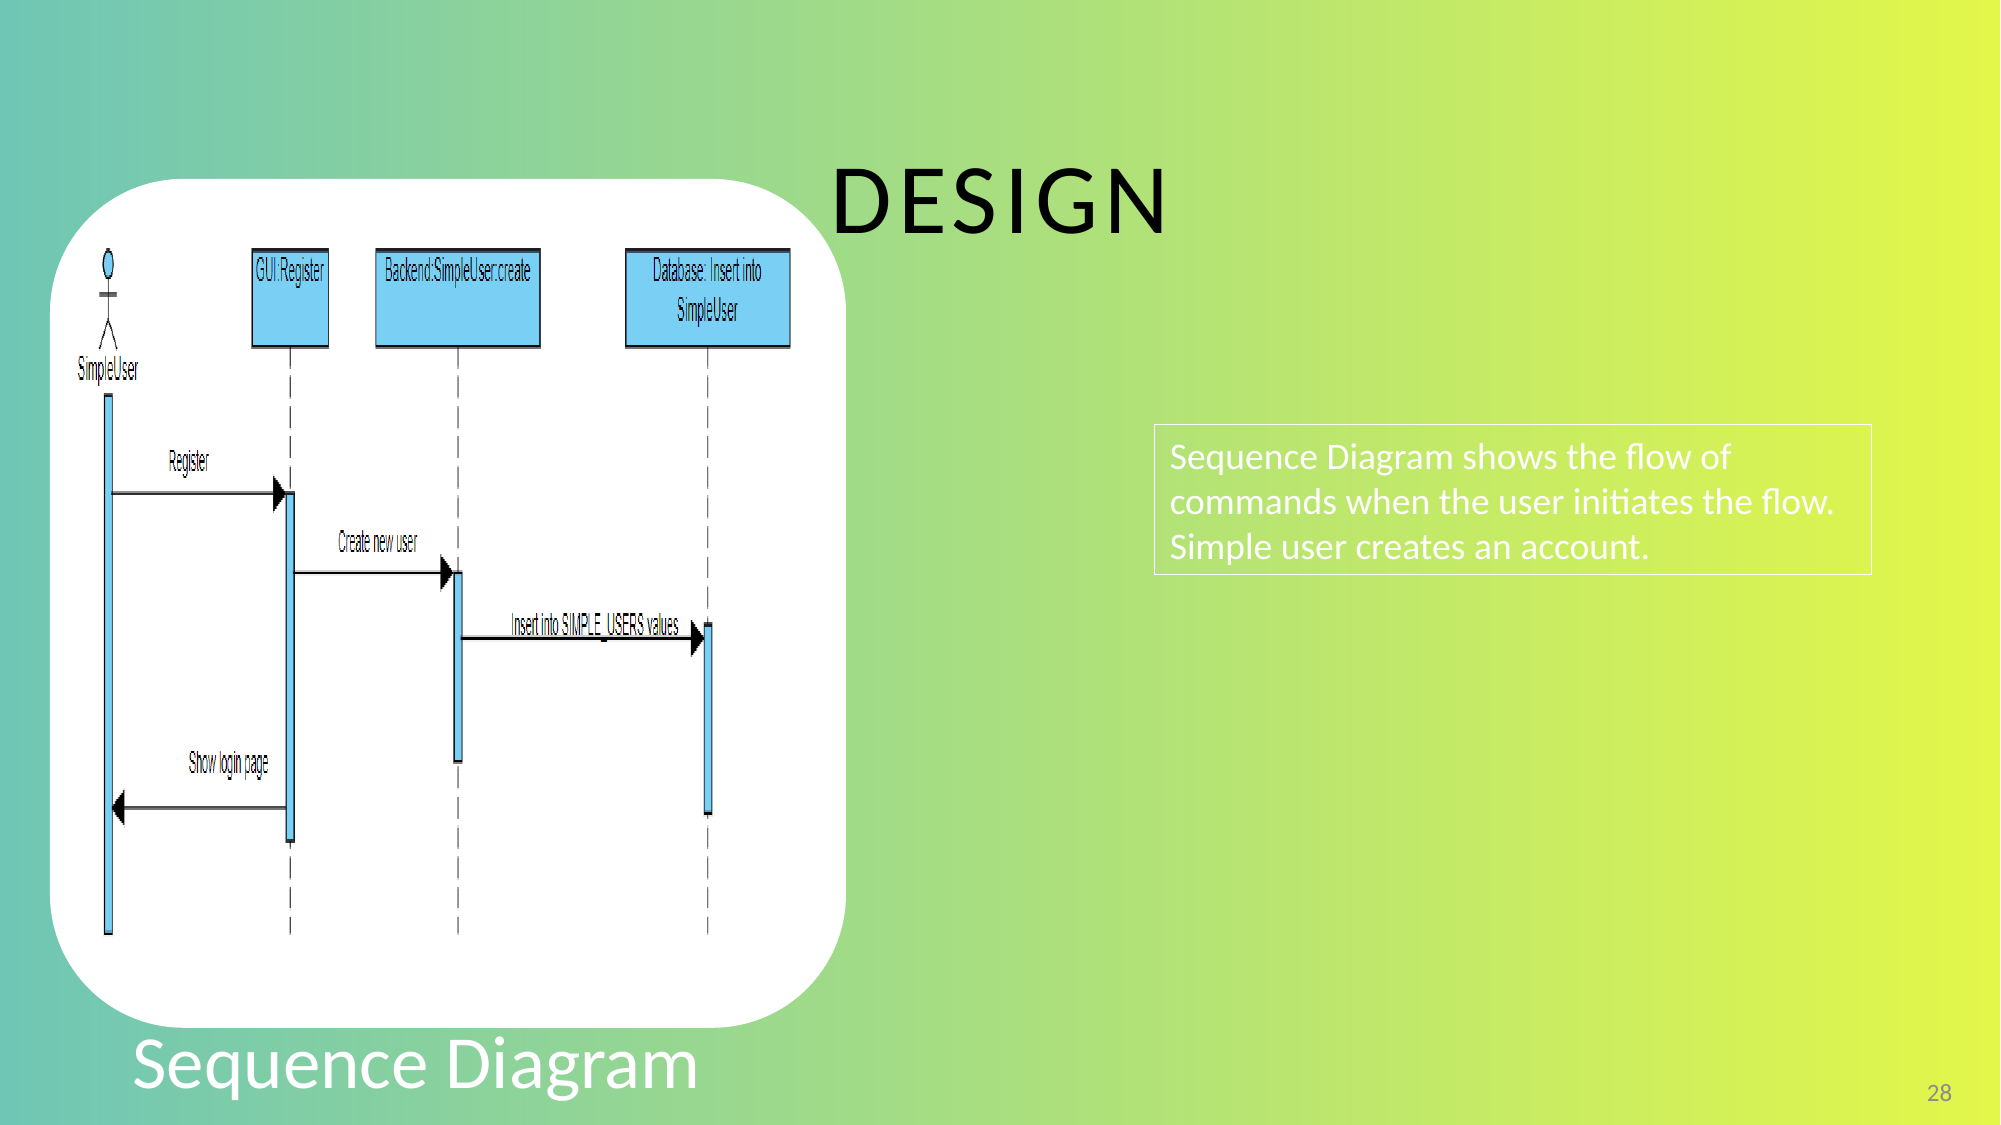

Sequence Diagram
# Design
Sequence Diagram shows the flow of commands when the user initiates the flow.
Simple user creates an account.
28